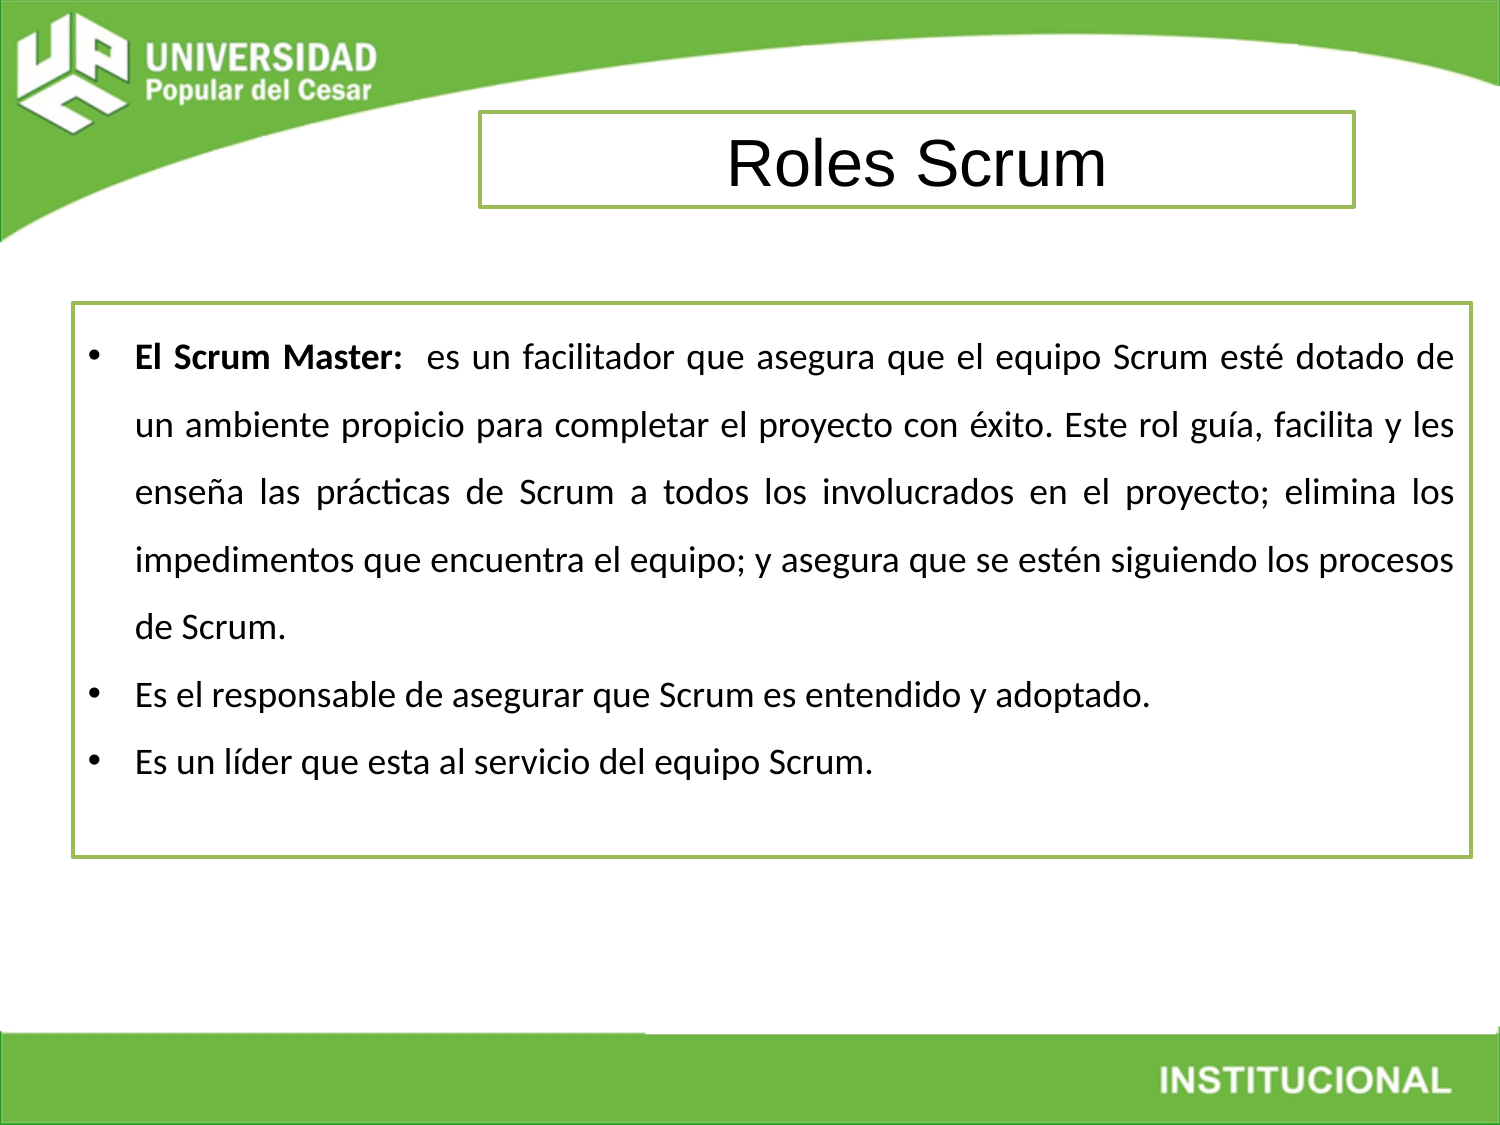

Roles Scrum
El Scrum Master:  es un facilitador que asegura que el equipo Scrum esté dotado de un ambiente propicio para completar el proyecto con éxito. Este rol guía, facilita y les enseña las prácticas de Scrum a todos los involucrados en el proyecto; elimina los impedimentos que encuentra el equipo; y asegura que se estén siguiendo los procesos de Scrum.
Es el responsable de asegurar que Scrum es entendido y adoptado.
Es un líder que esta al servicio del equipo Scrum.